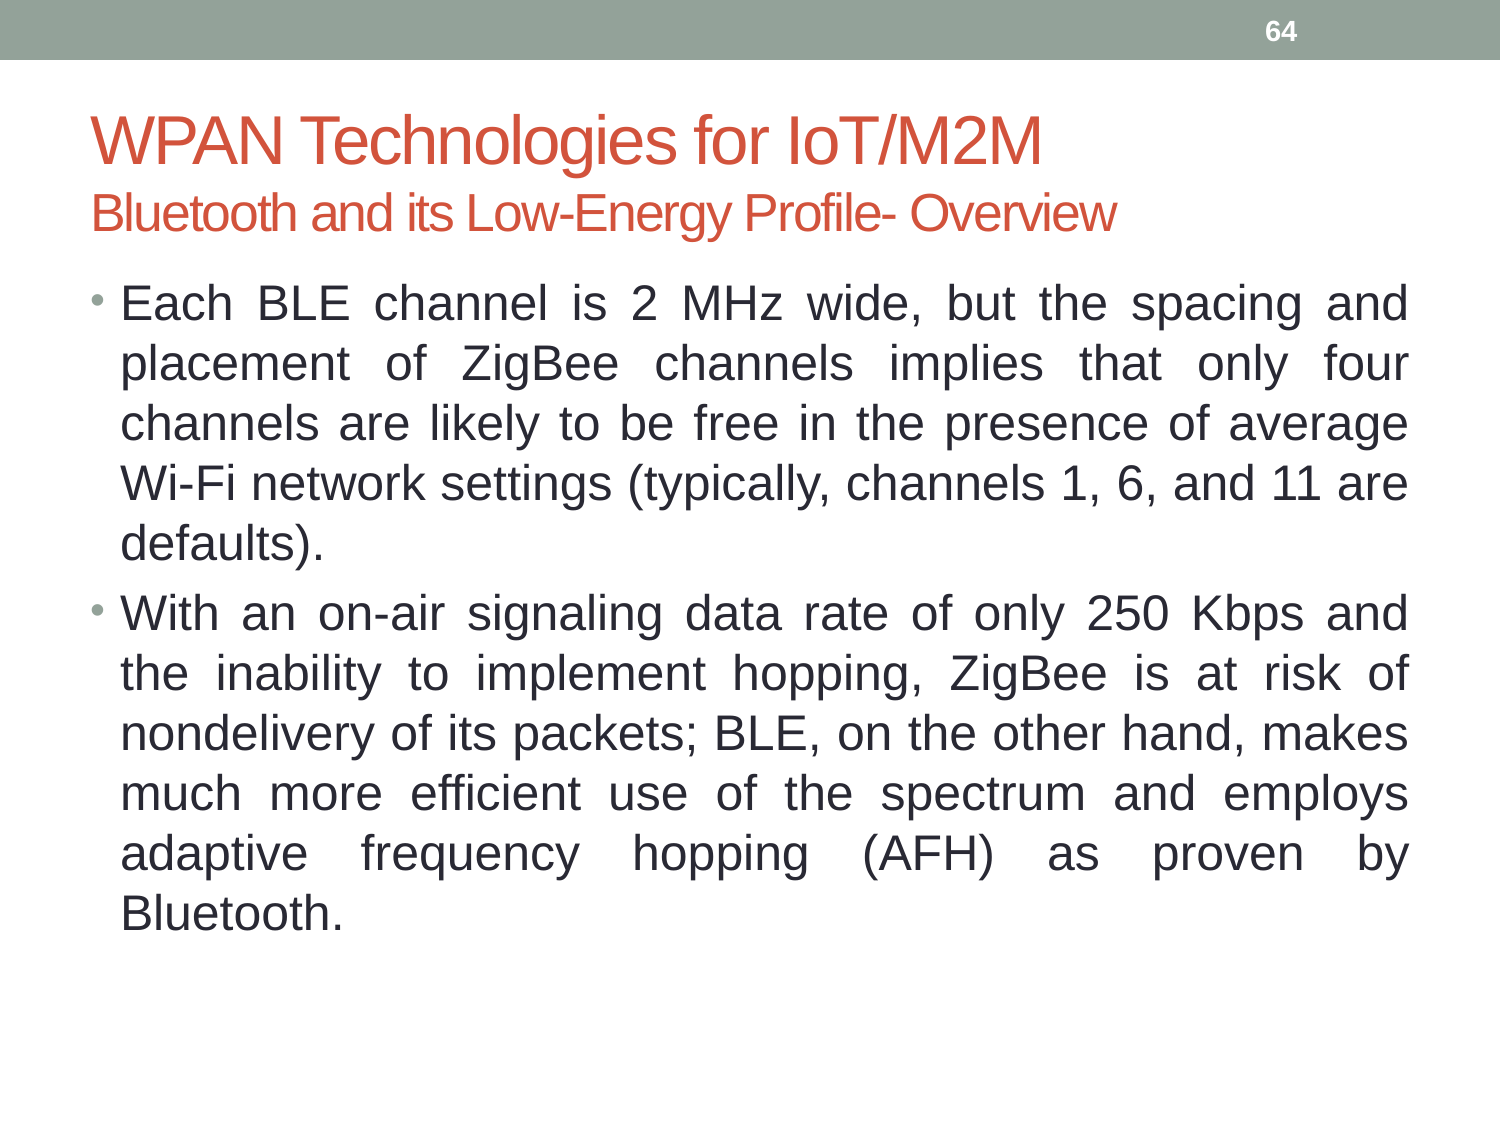

64
# WPAN Technologies for IoT/M2M Bluetooth and its Low-Energy Profile- Overview
Each BLE channel is 2 MHz wide, but the spacing and placement of ZigBee channels implies that only four channels are likely to be free in the presence of average Wi-Fi network settings (typically, channels 1, 6, and 11 are defaults).
With an on-air signaling data rate of only 250 Kbps and the inability to implement hopping, ZigBee is at risk of nondelivery of its packets; BLE, on the other hand, makes much more efficient use of the spectrum and employs adaptive frequency hopping (AFH) as proven by Bluetooth.